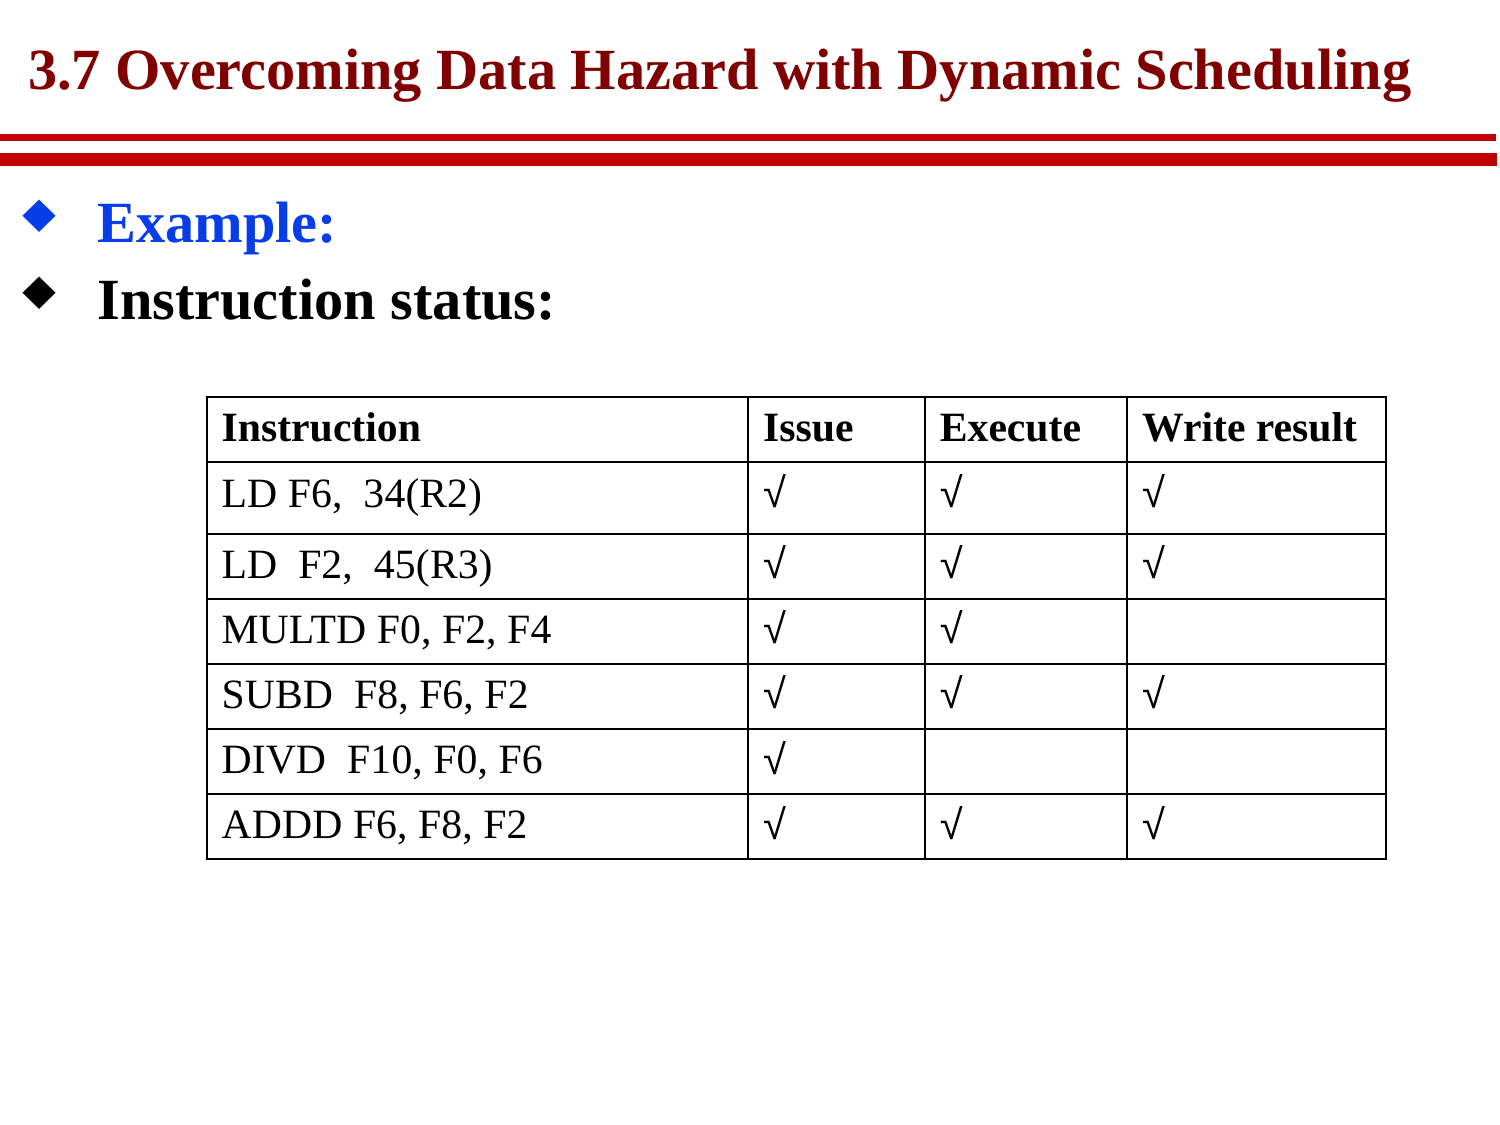

# 3.7 Overcoming Data Hazard with Dynamic Scheduling
Example:
Instruction status:

| Instruction | Issue | Execute | Write result |
| --- | --- | --- | --- |
| LD F6, 34(R2) | √ | √ | √ |
| LD F2, 45(R3) | √ | √ | √ |
| MULTD F0, F2, F4 | √ | √ |  |
| SUBD F8, F6, F2 | √ | √ | √ |
| DIVD F10, F0, F6 | √ |  |  |
| ADDD F6, F8, F2 | √ | √ | √ |